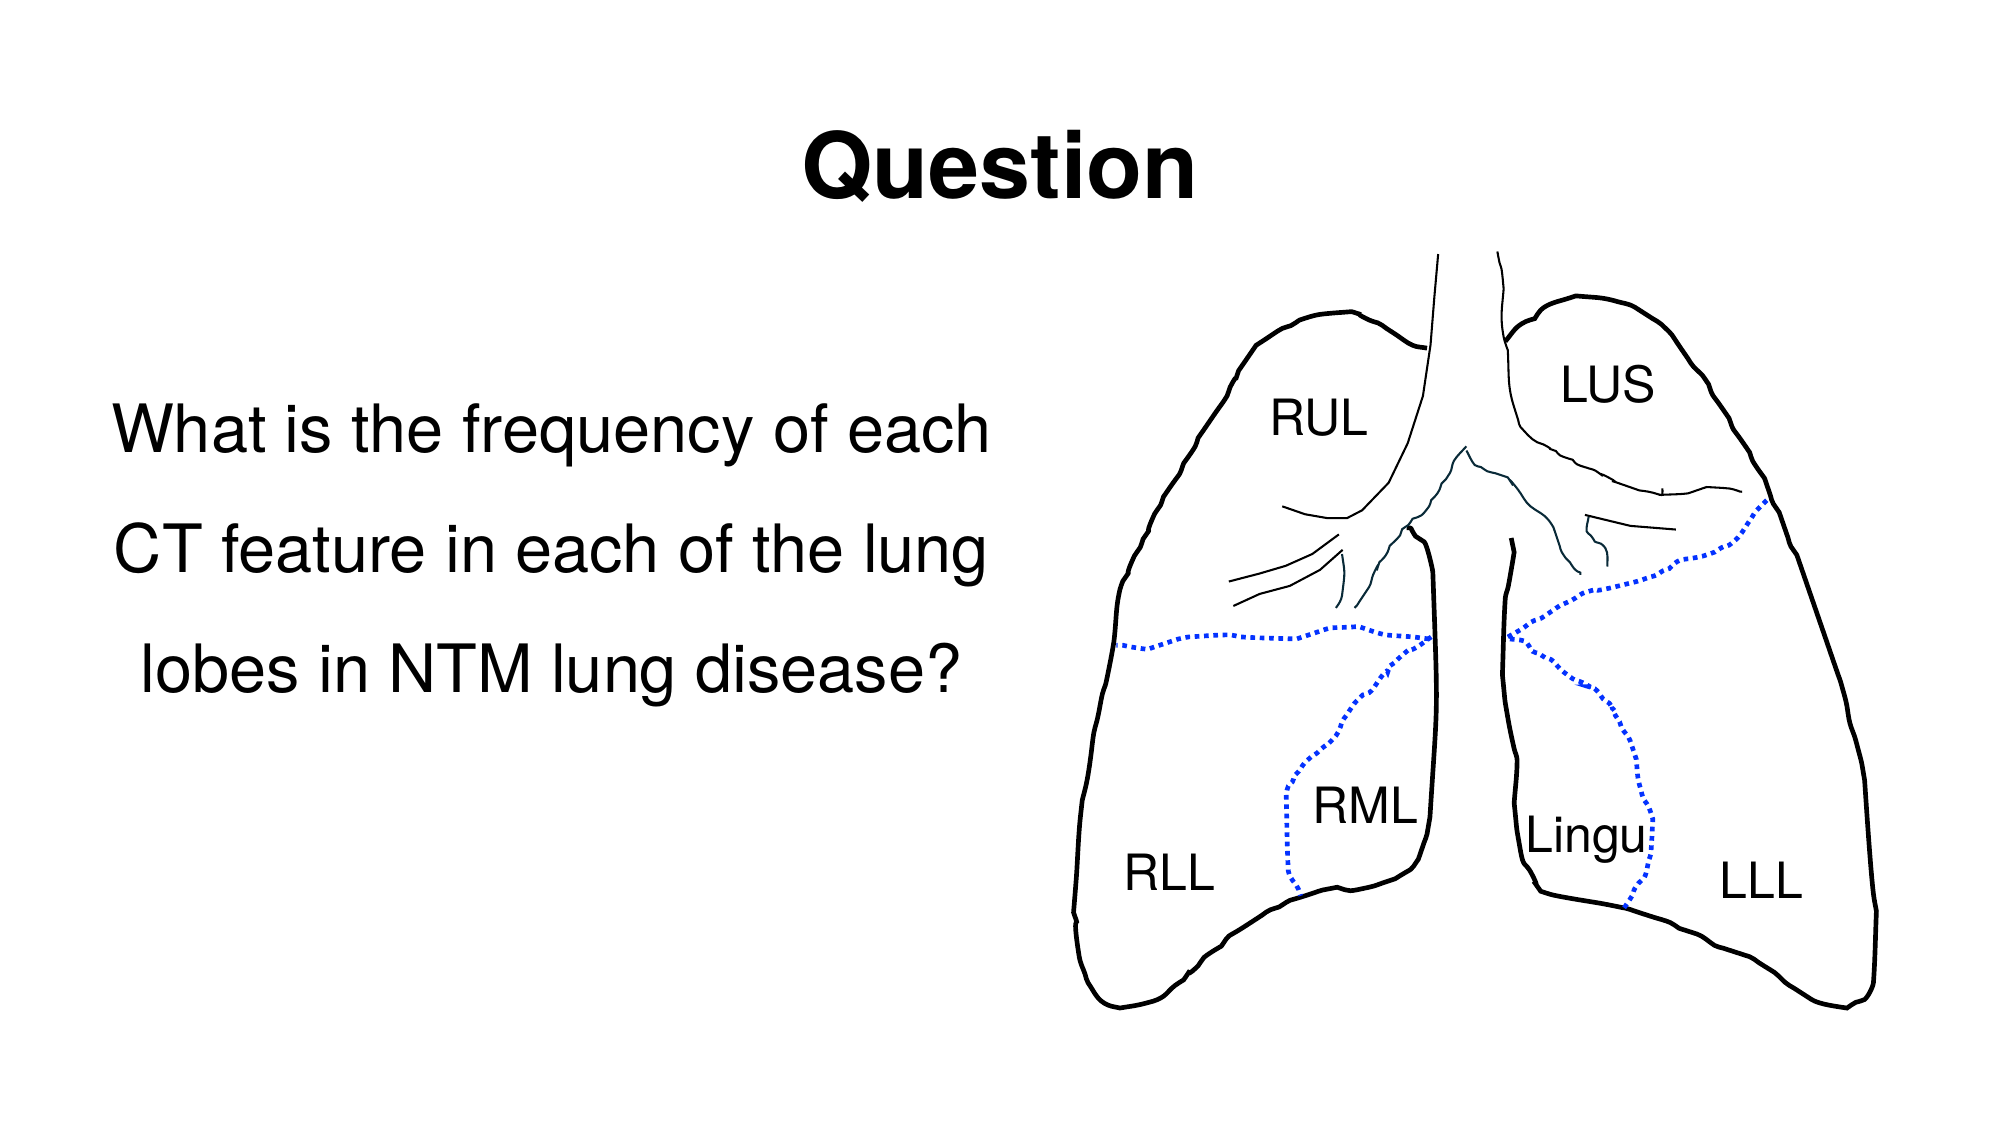

# Question

LUS
RUL

RML
Lingu
RLL
LLL
What is the frequency of each CT feature in each of the lung lobes in NTM lung disease?